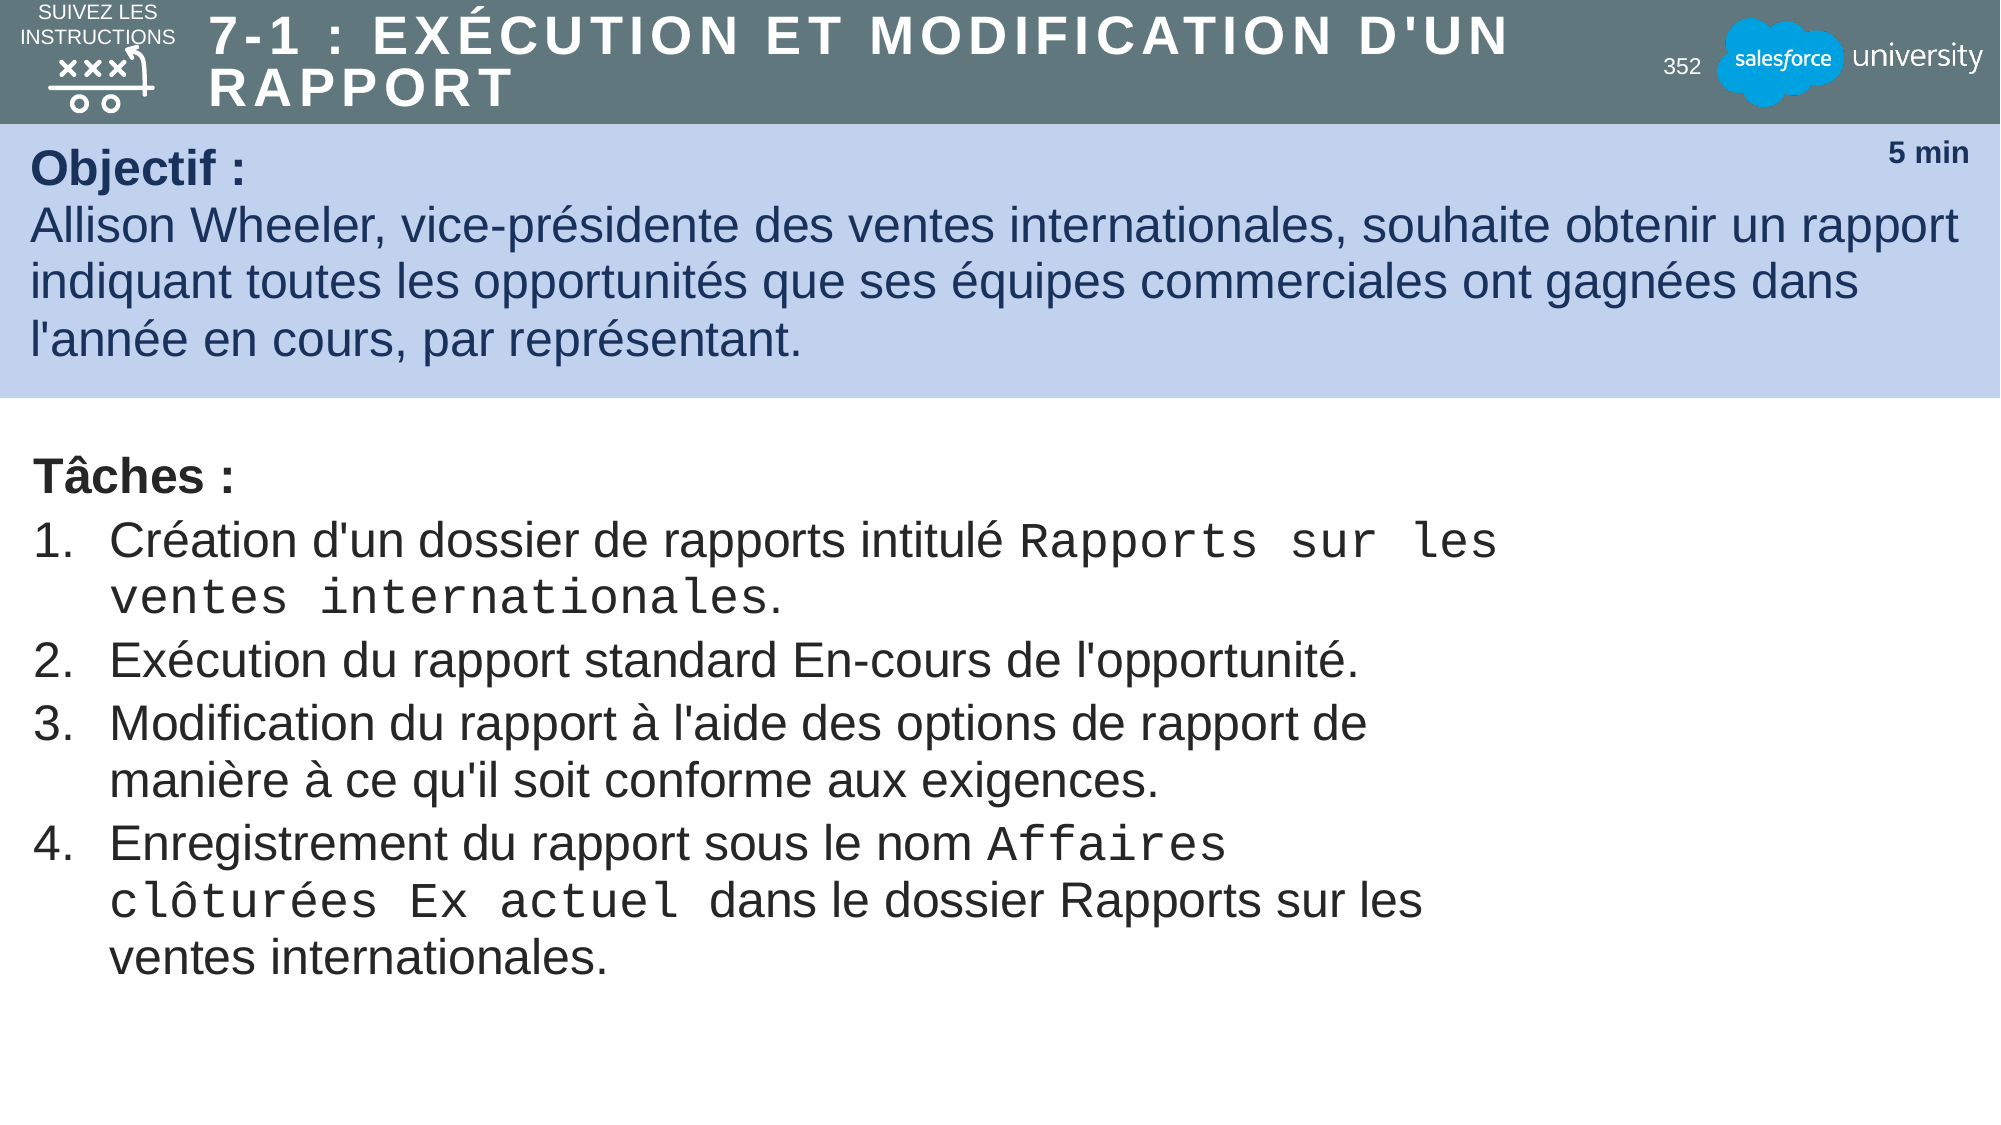

SUIVEZ LES INSTRUCTIONS
# 7-1 : Exécution et modification d'un rapport
352
Objectif :
Allison Wheeler, vice-présidente des ventes internationales, souhaite obtenir un rapport indiquant toutes les opportunités que ses équipes commerciales ont gagnées dans l'année en cours, par représentant.
5 min
Tâches :
Création d'un dossier de rapports intitulé Rapports sur les ventes internationales.
Exécution du rapport standard En-cours de l'opportunité.
Modification du rapport à l'aide des options de rapport de manière à ce qu'il soit conforme aux exigences.
Enregistrement du rapport sous le nom Affaires clôturées Ex actuel dans le dossier Rapports sur les ventes internationales.